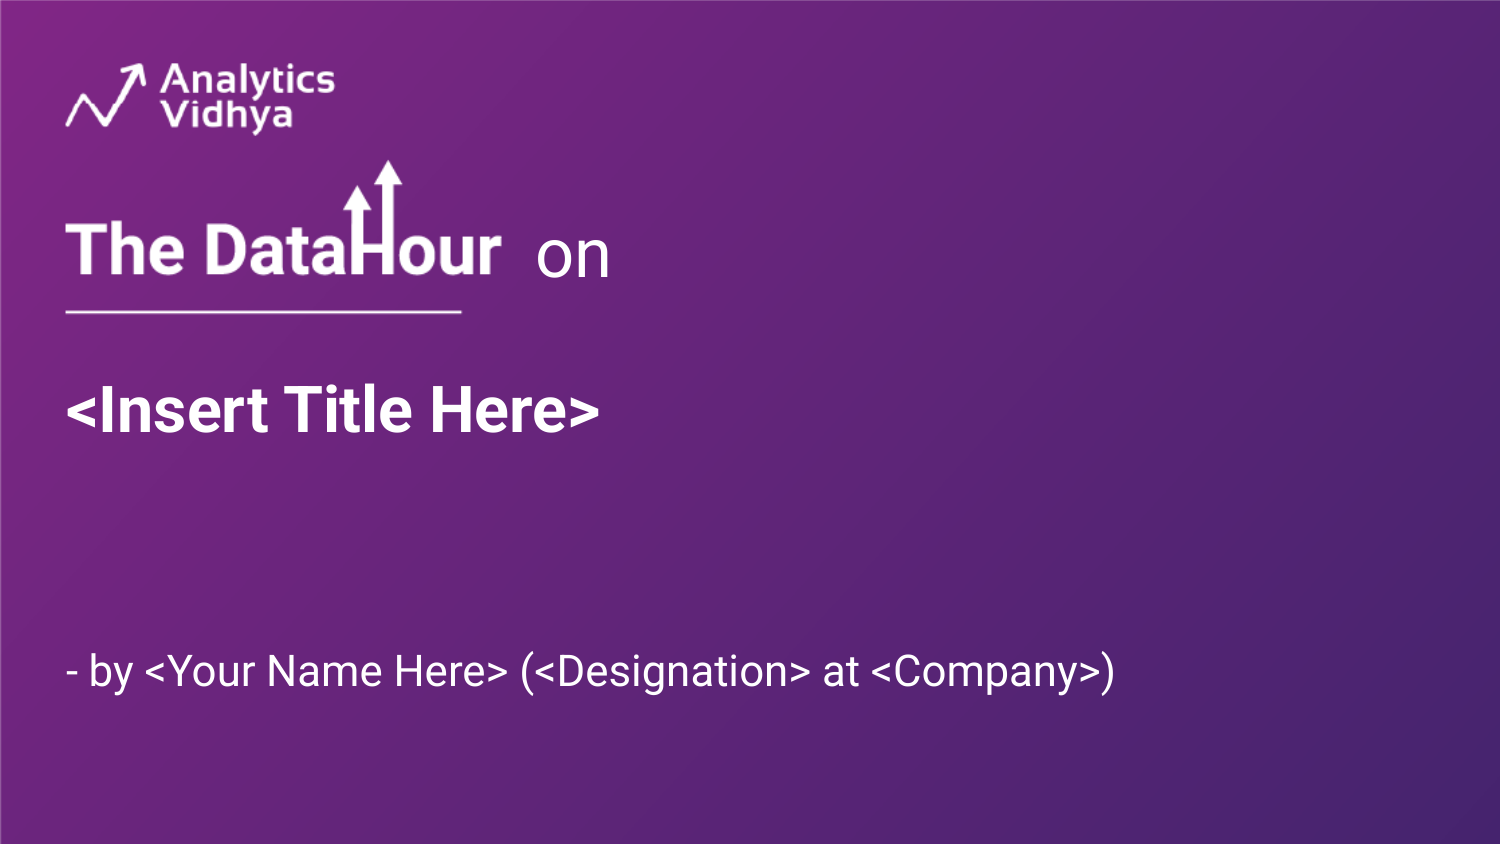

<Insert Title Here>
- by <Your Name Here> (<Designation> at <Company>)